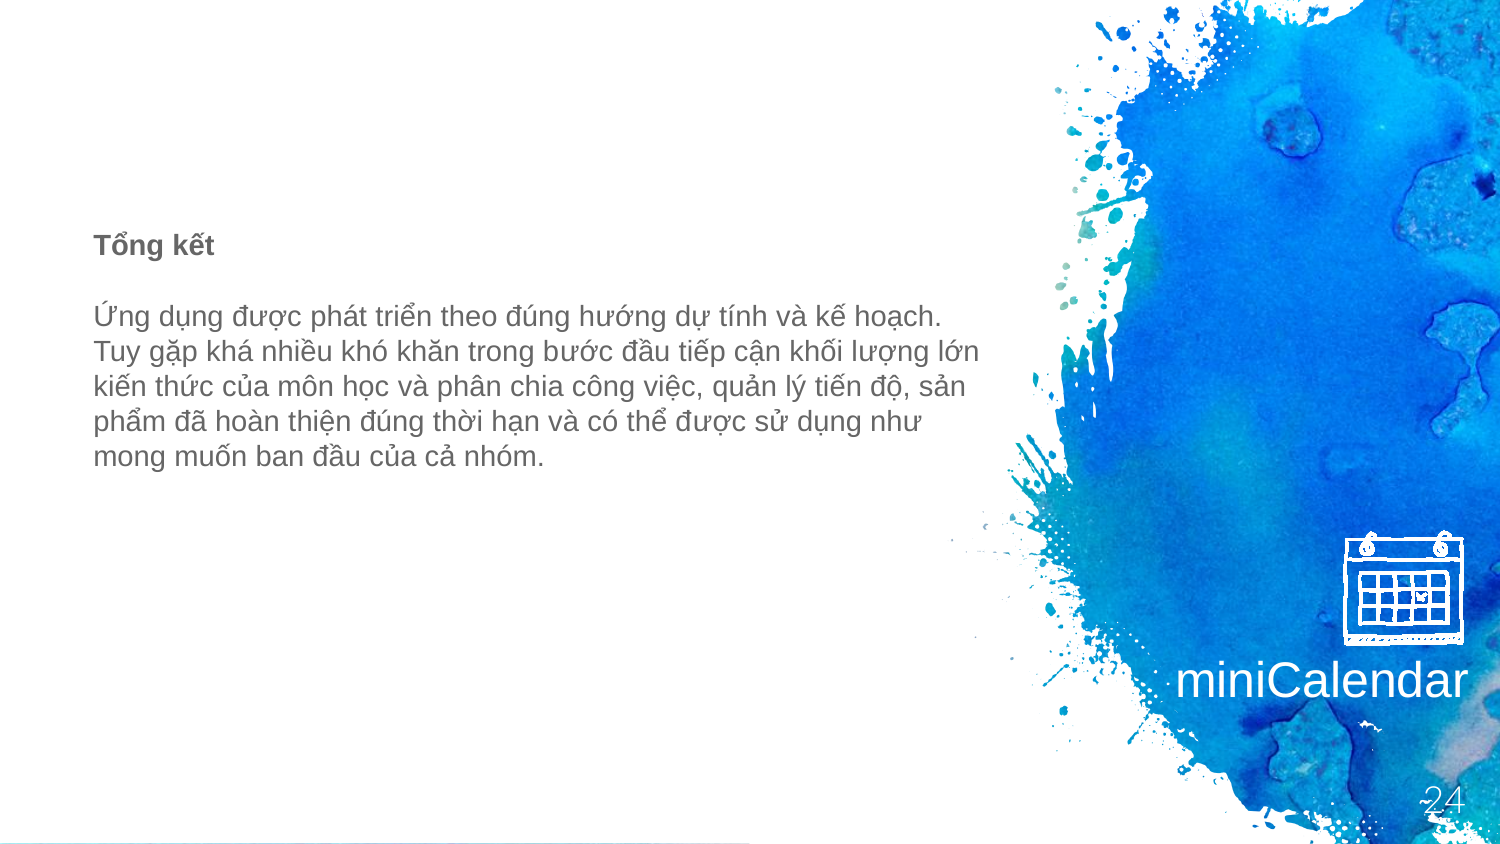

Tổng kết
Ứng dụng được phát triển theo đúng hướng dự tính và kế hoạch. Tuy gặp khá nhiều khó khăn trong bước đầu tiếp cận khối lượng lớn kiến thức của môn học và phân chia công việc, quản lý tiến độ, sản phẩm đã hoàn thiện đúng thời hạn và có thể được sử dụng như mong muốn ban đầu của cả nhóm.

miniCalendar
24